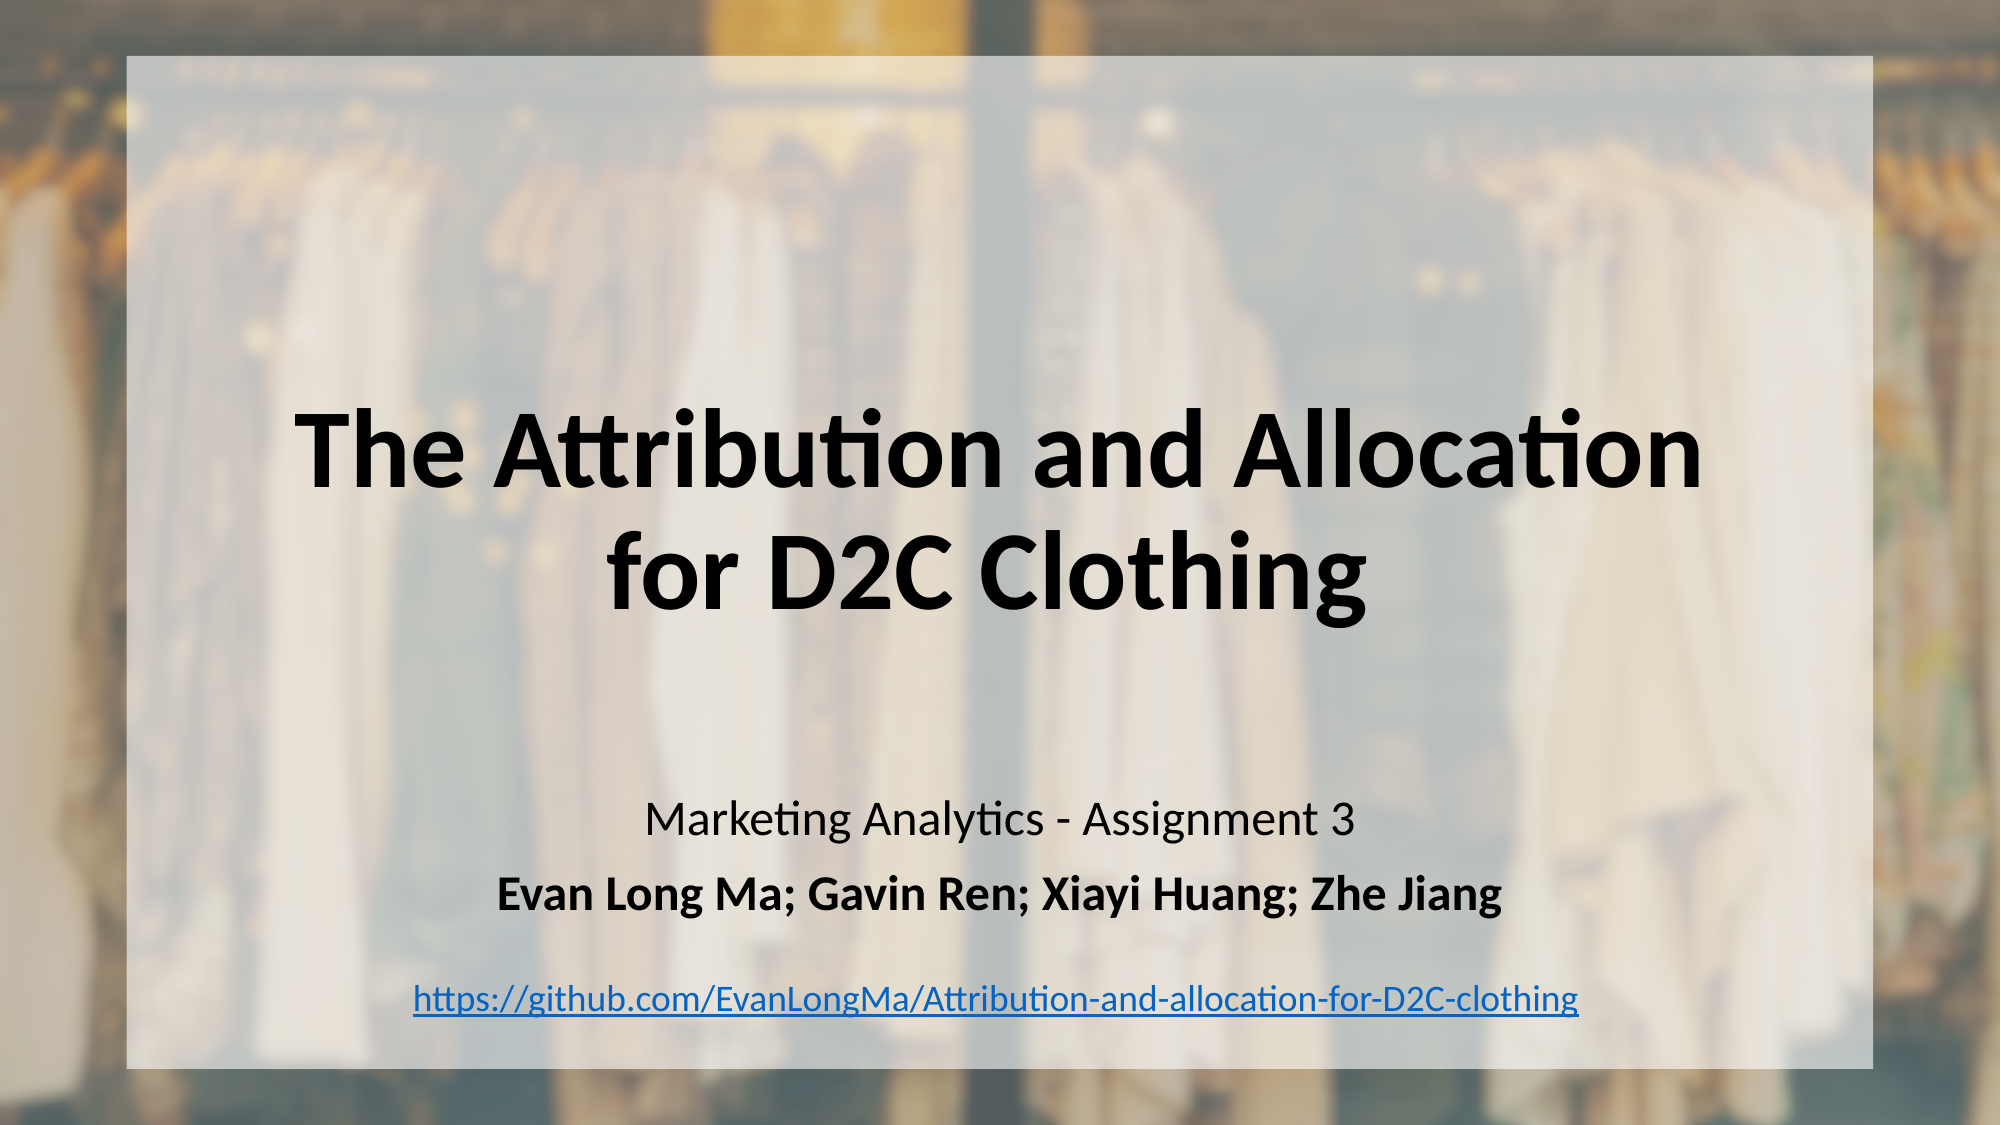

# The Attribution and Allocation for D2C Clothing
Marketing Analytics - Assignment 3
Evan Long Ma; Gavin Ren; Xiayi Huang; Zhe Jiang
https://github.com/EvanLongMa/Attribution-and-allocation-for-D2C-clothing